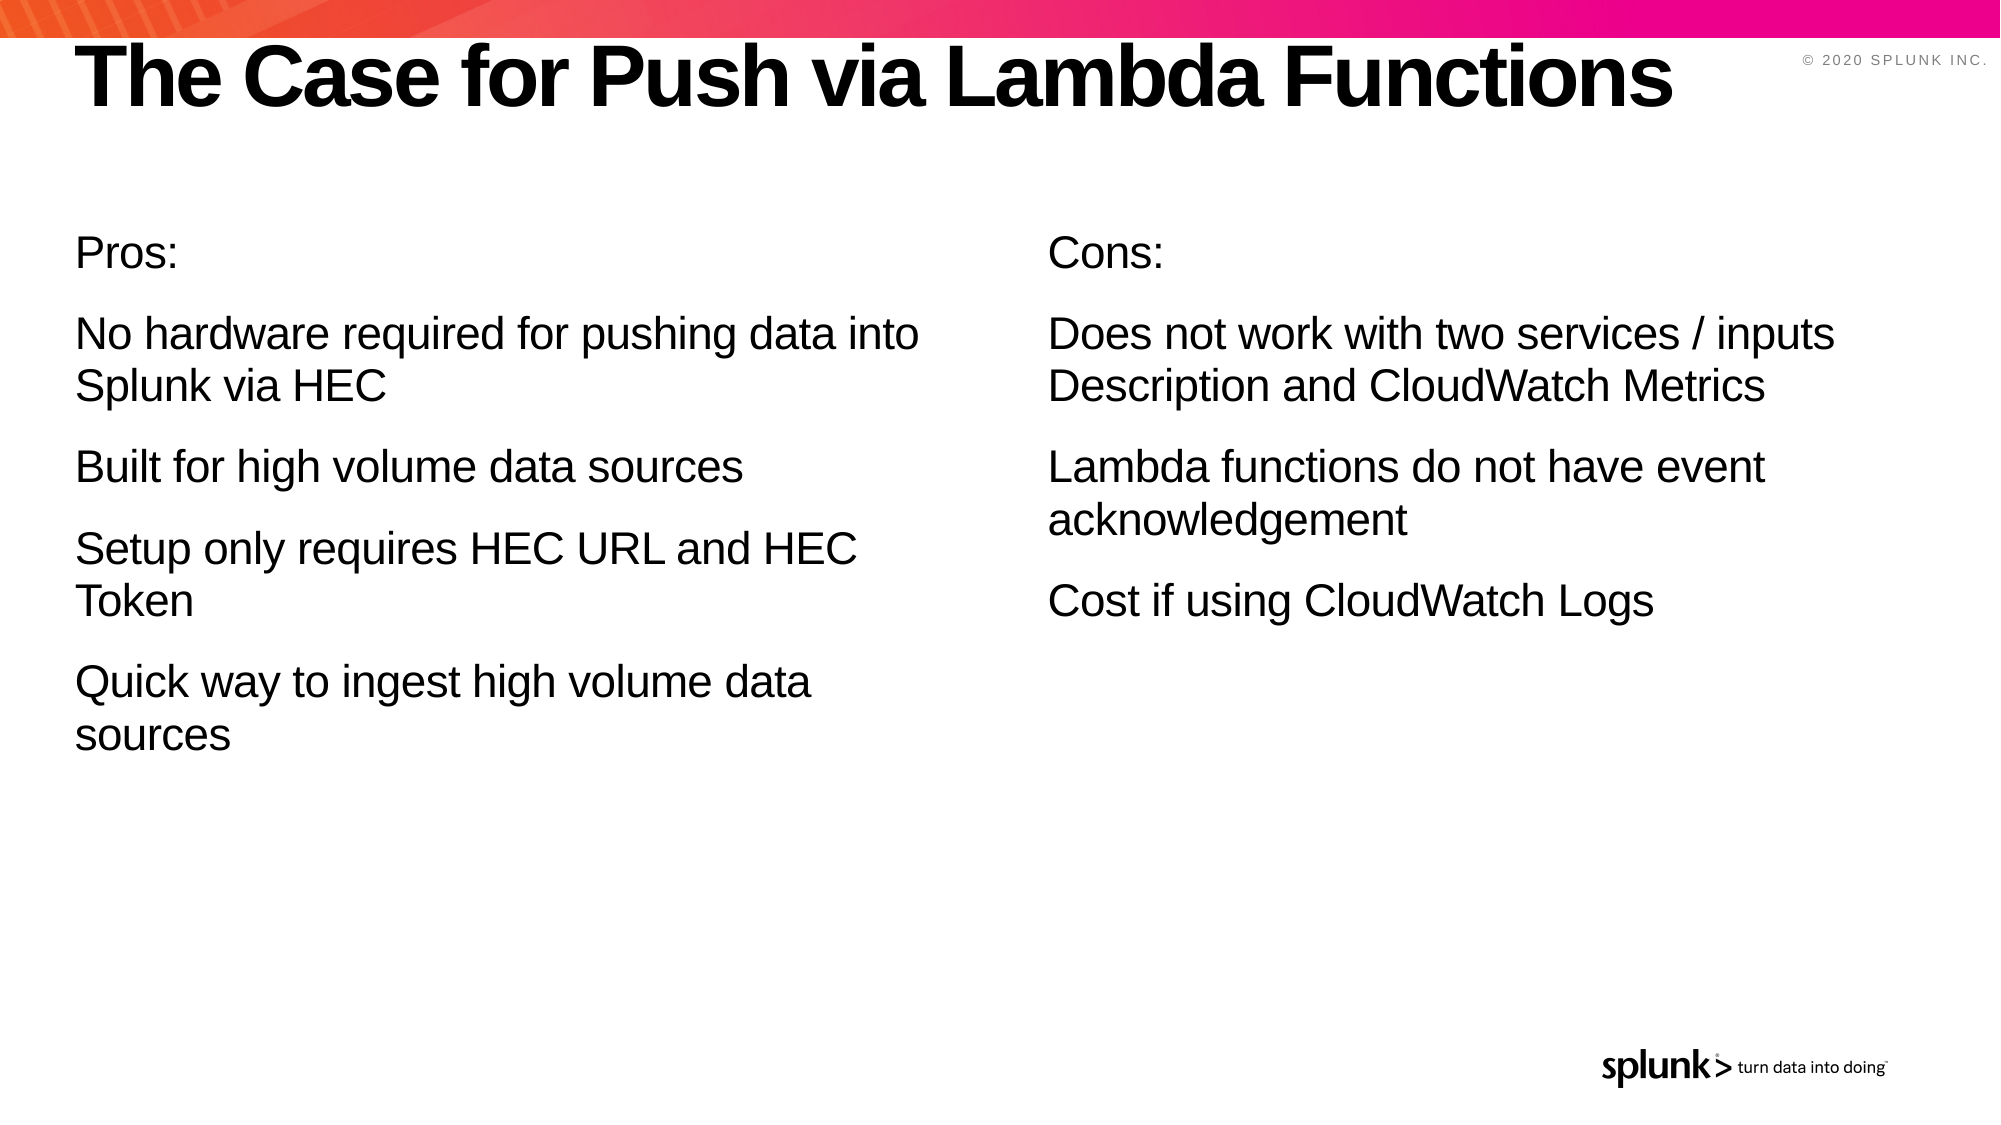

# The Case for Push via Lambda Functions

Pros:
No hardware required for pushing data into Splunk via HEC
Built for high volume data sources
Setup only requires HEC URL and HEC Token
Quick way to ingest high volume data sources

Cons:
Does not work with two services / inputs Description and CloudWatch Metrics
Lambda functions do not have event acknowledgement
Cost if using CloudWatch Logs